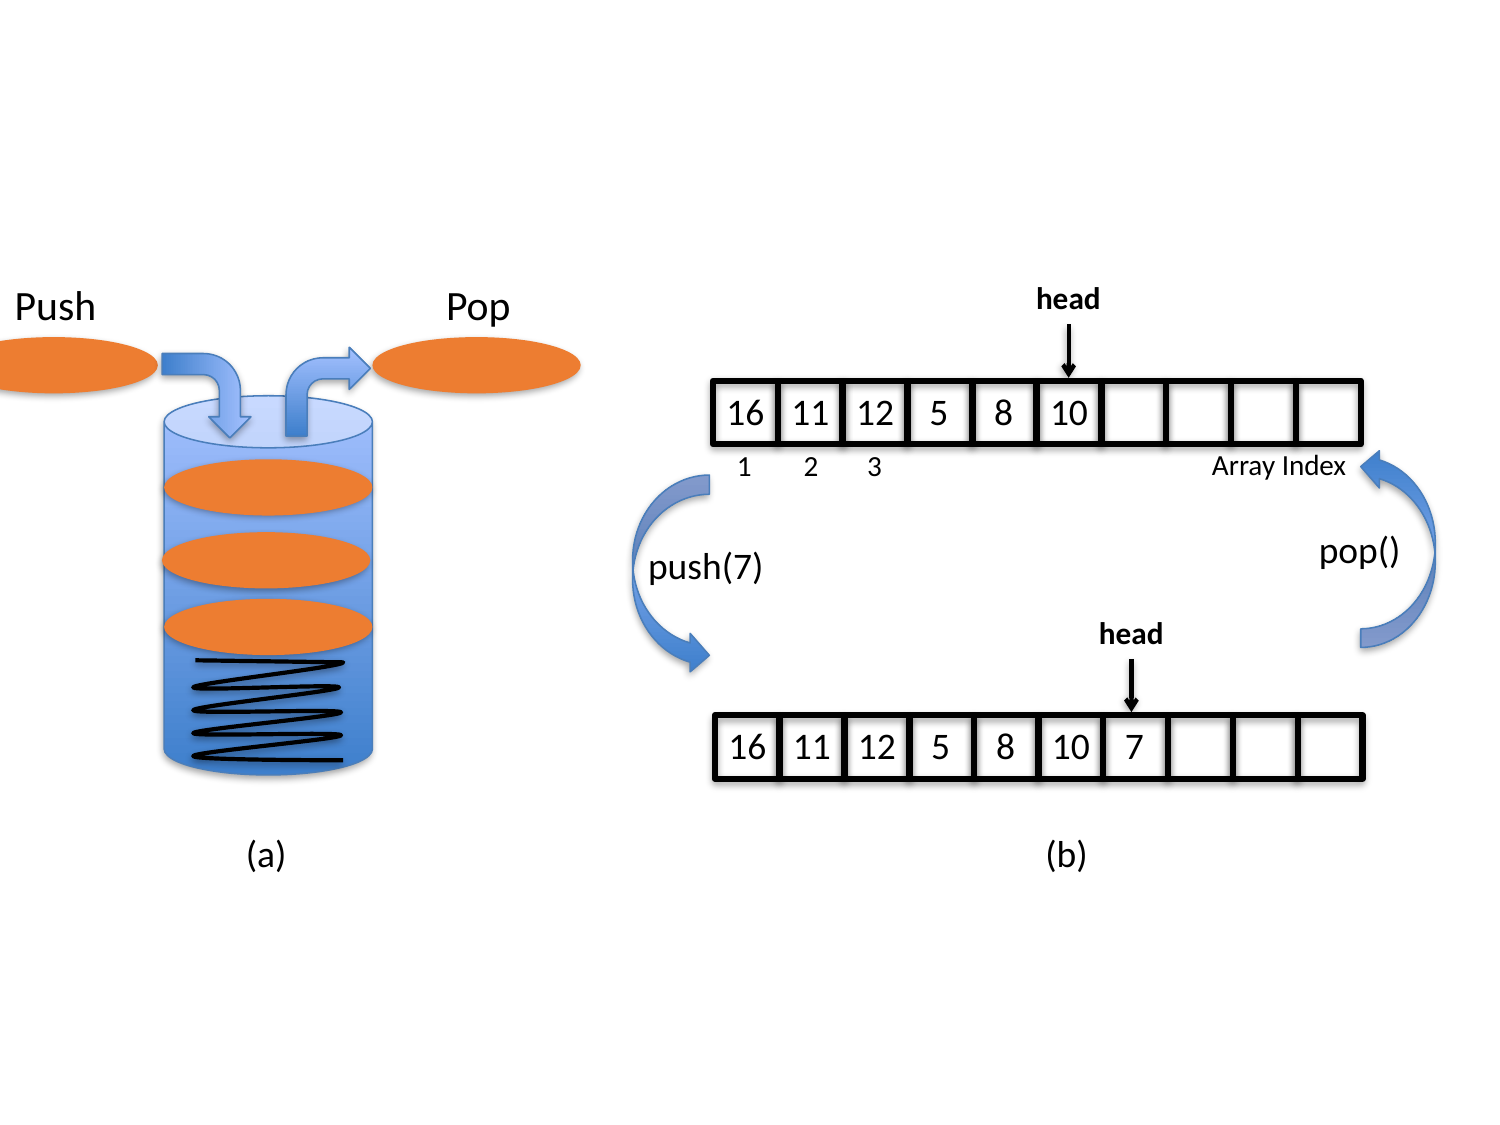

Push
Pop

head
16

11

12

 5

 8

10

Array Index
1
2
3

pop()
push(7)
head
16

11

12

 5

 8

10

 7

(a)
(b)